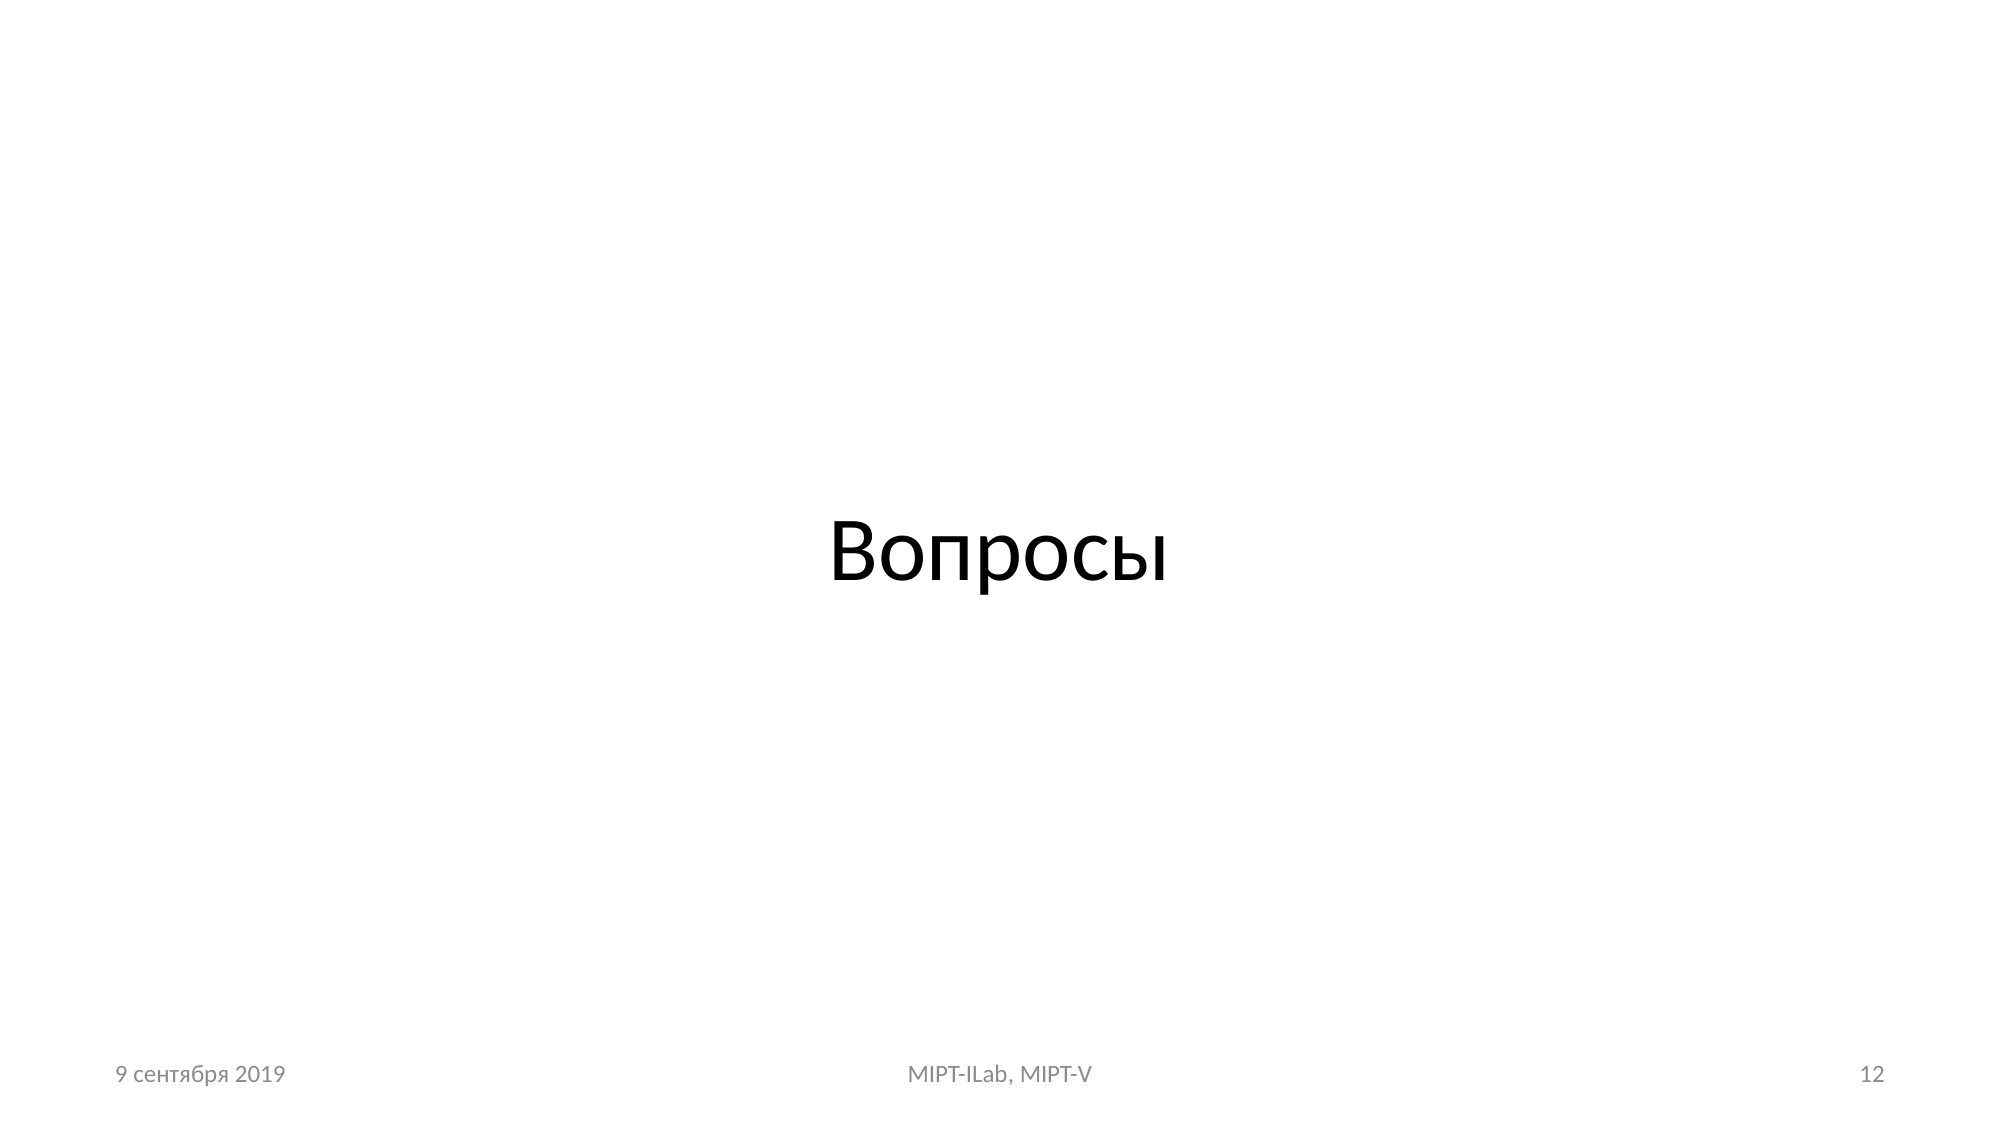

# Вопросы
9 сентября 2019
MIPT-ILab, MIPT-V
12